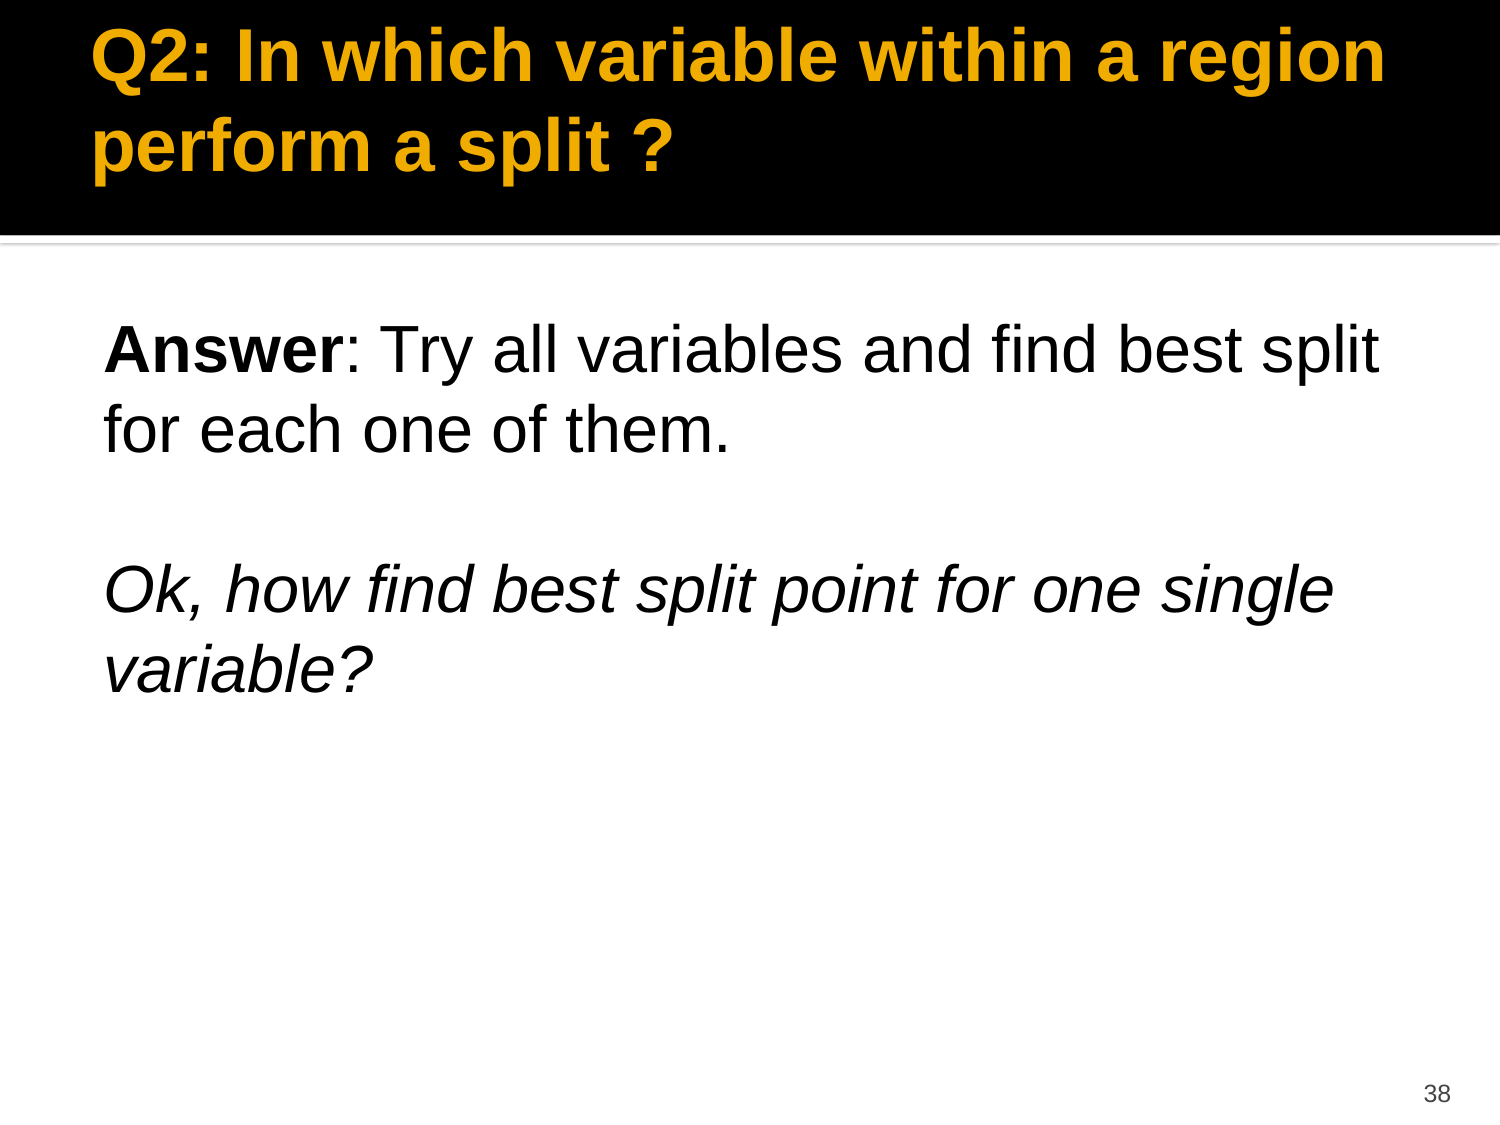

# Q2: In which variable within a region perform a split ?
Answer: Try all variables and find best split for each one of them.

Ok, how find best split point for one single variable?
38